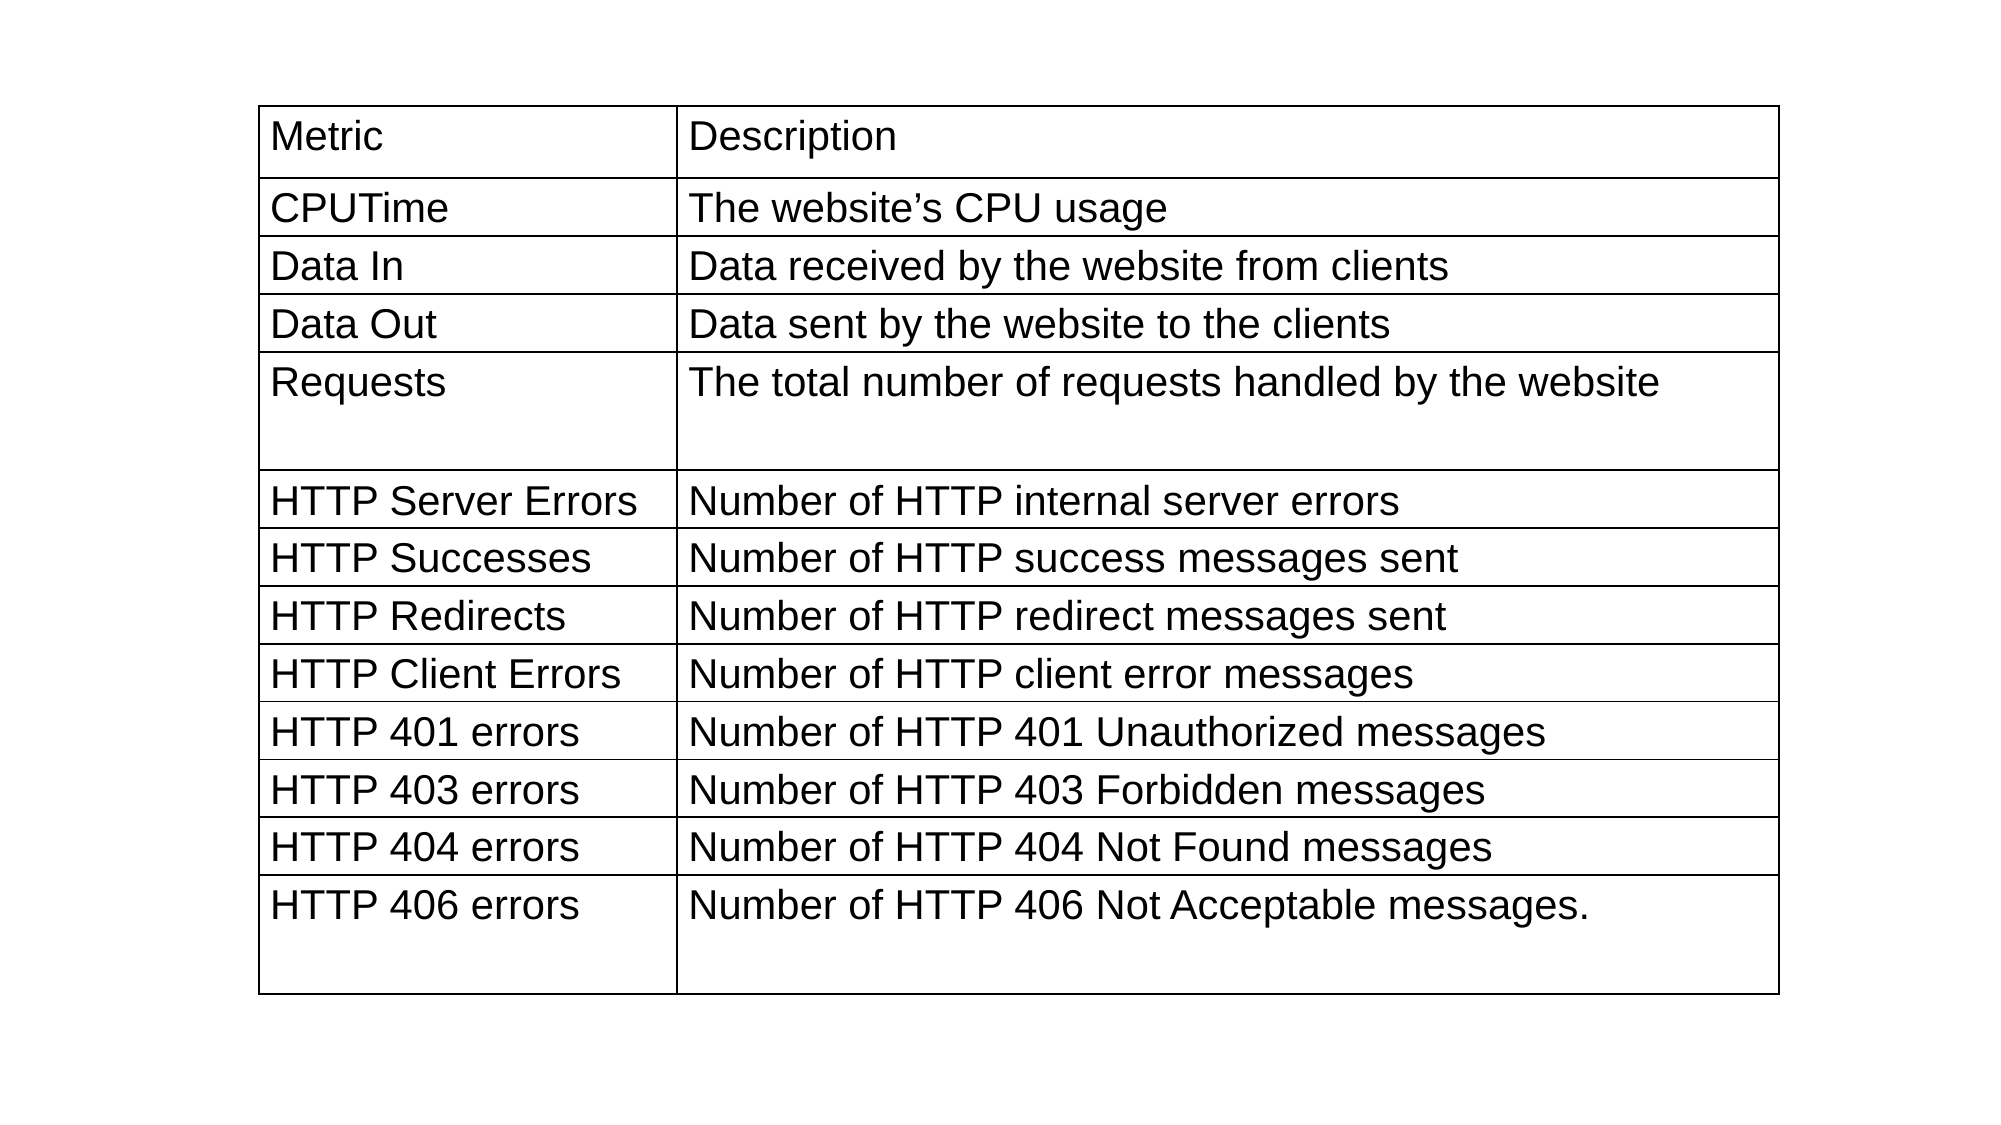

| Metric | Description |
| --- | --- |
| CPUTime | The website’s CPU usage |
| Data In | Data received by the website from clients |
| Data Out | Data sent by the website to the clients |
| Requests | The total number of requests handled by the website |
| HTTP Server Errors | Number of HTTP internal server errors |
| HTTP Successes | Number of HTTP success messages sent |
| HTTP Redirects | Number of HTTP redirect messages sent |
| HTTP Client Errors | Number of HTTP client error messages |
| HTTP 401 errors | Number of HTTP 401 Unauthorized messages |
| HTTP 403 errors | Number of HTTP 403 Forbidden messages |
| HTTP 404 errors | Number of HTTP 404 Not Found messages |
| HTTP 406 errors | Number of HTTP 406 Not Acceptable messages. |